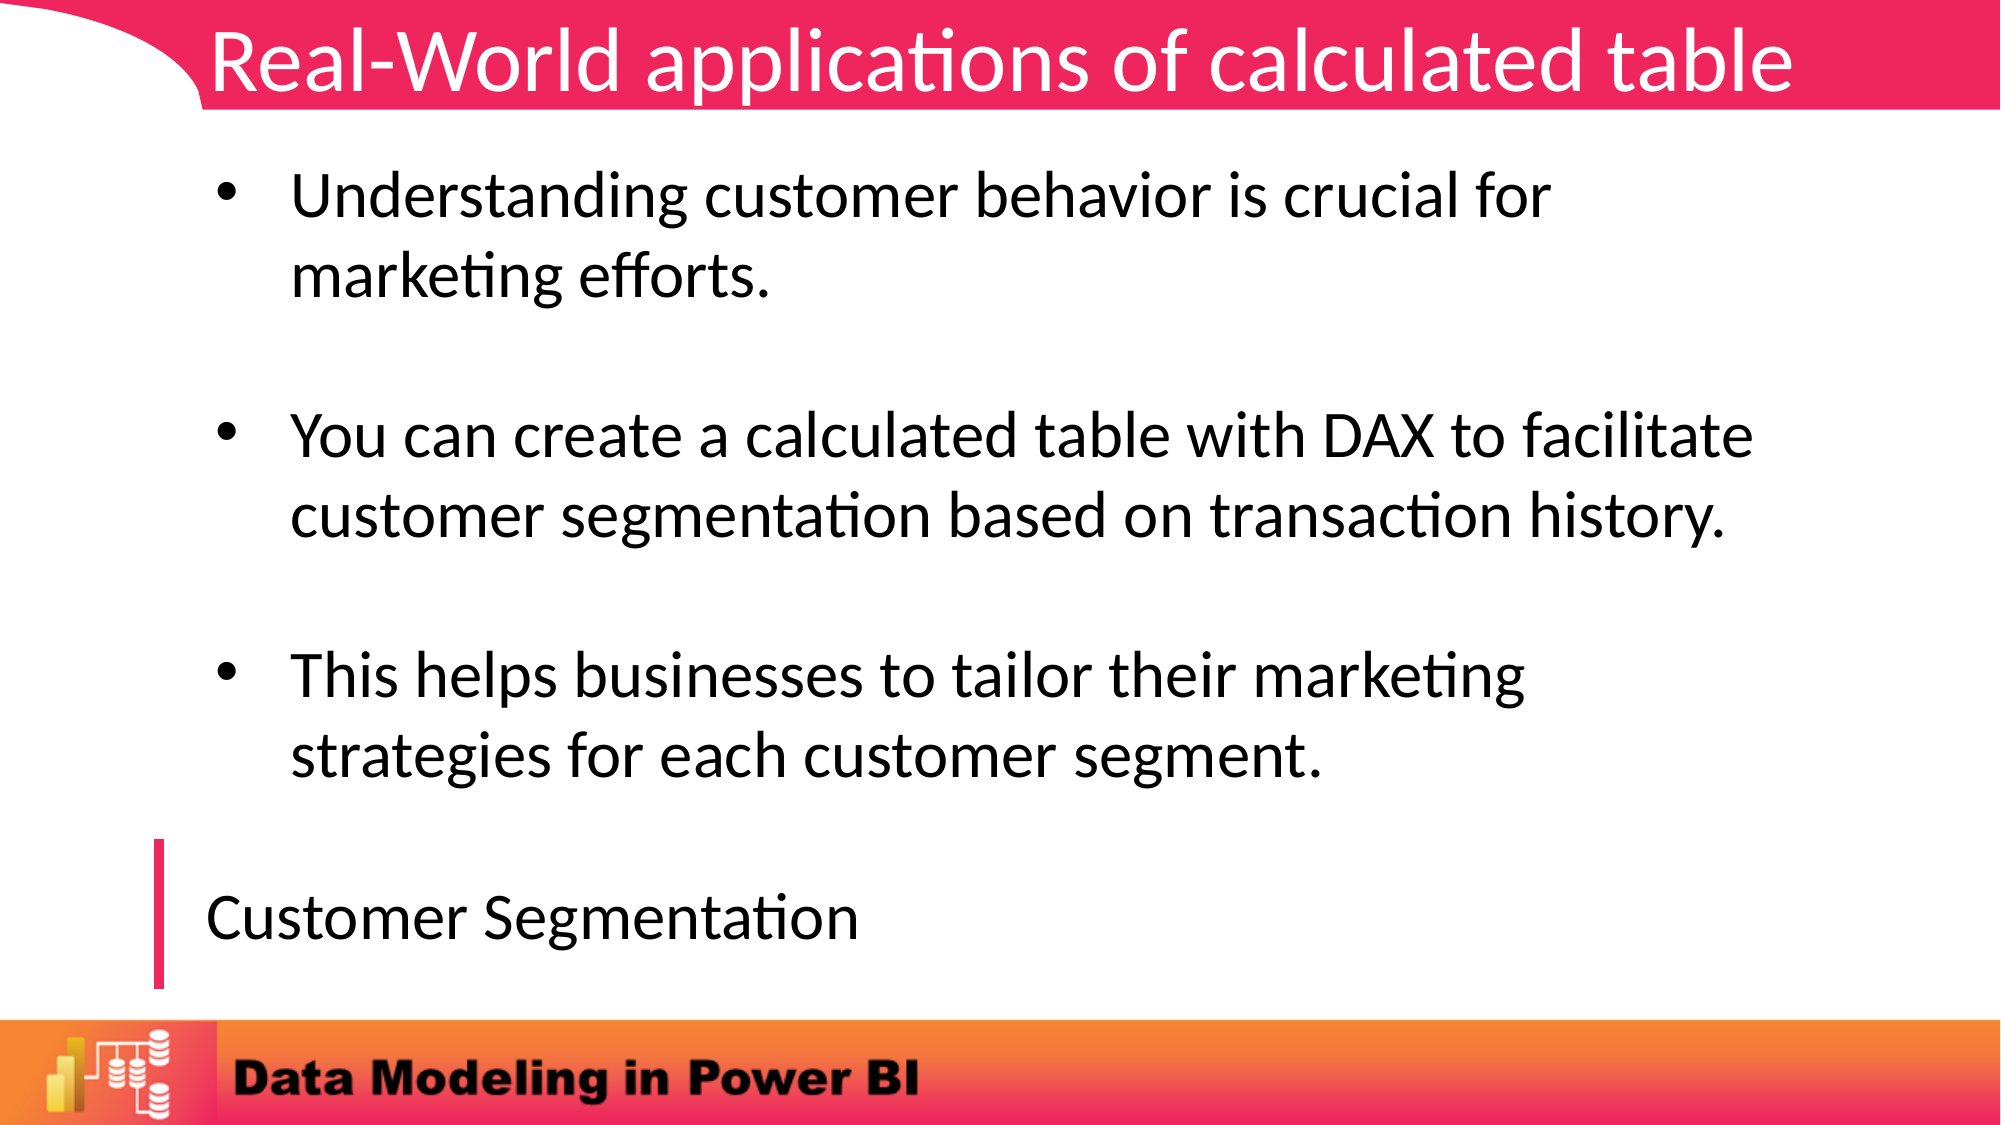

Real-World applications of calculated table
Understanding customer behavior is crucial for marketing efforts.

You can create a calculated table with DAX to facilitate customer segmentation based on transaction history.

This helps businesses to tailor their marketing strategies for each customer segment.
Customer Segmentation